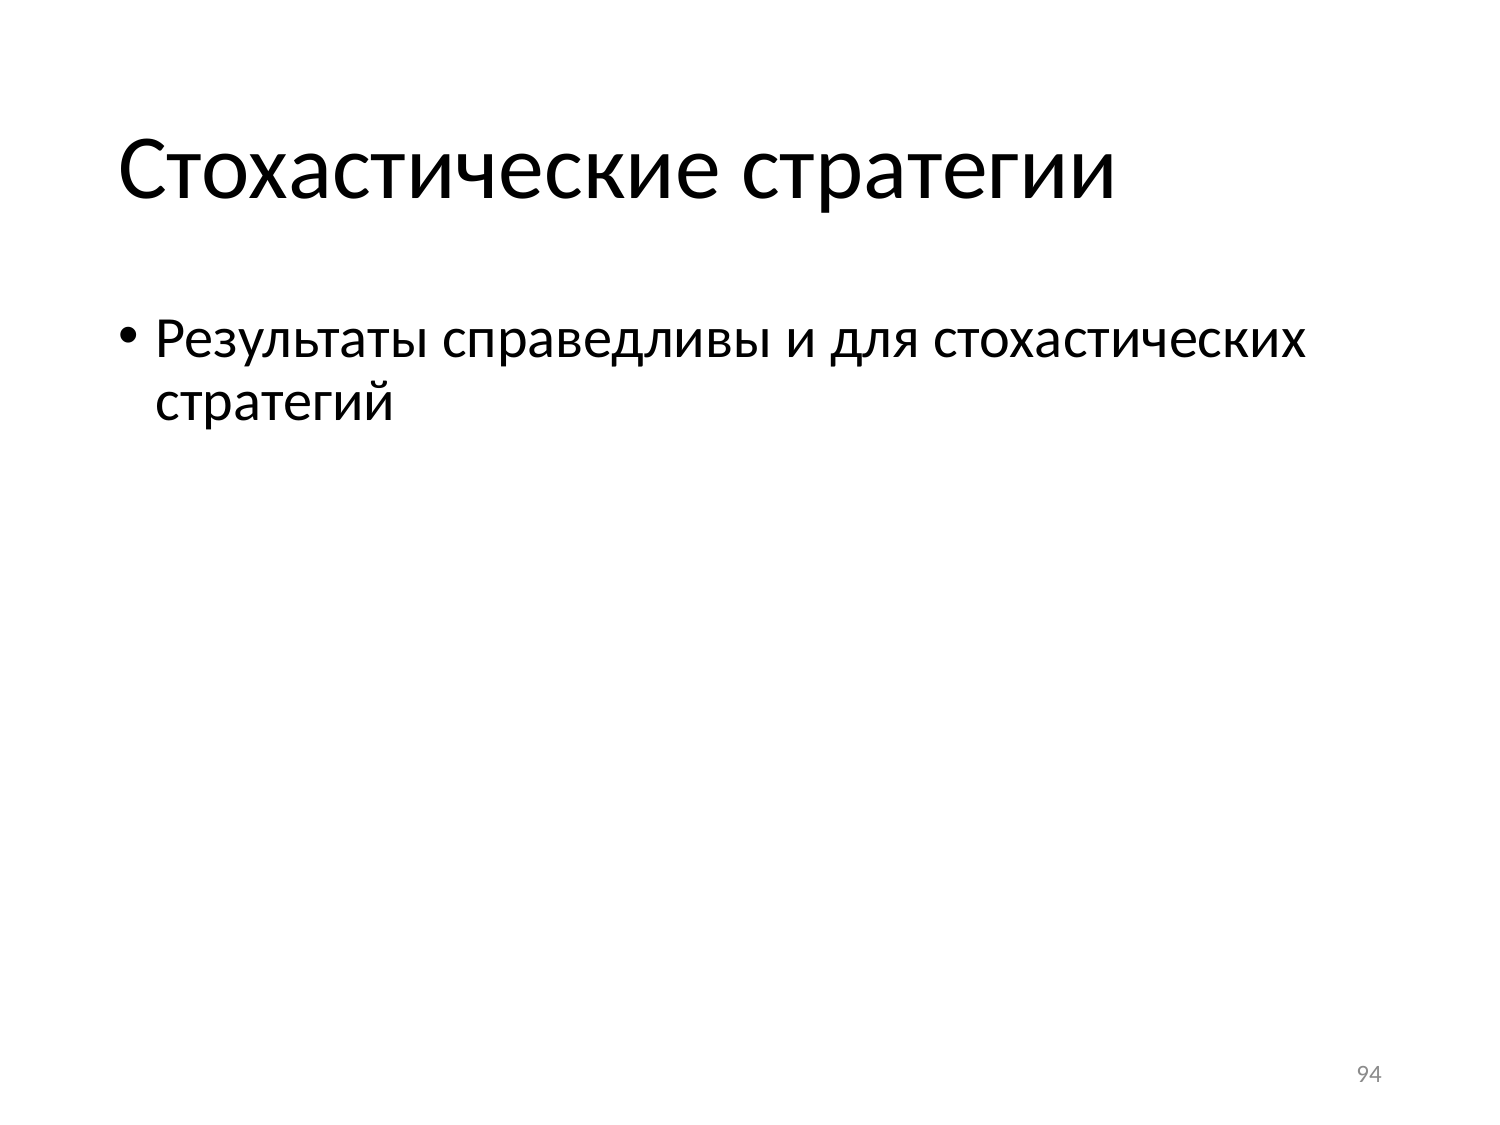

# Стохастические стратегии
Результаты справедливы и для стохастических стратегий
94